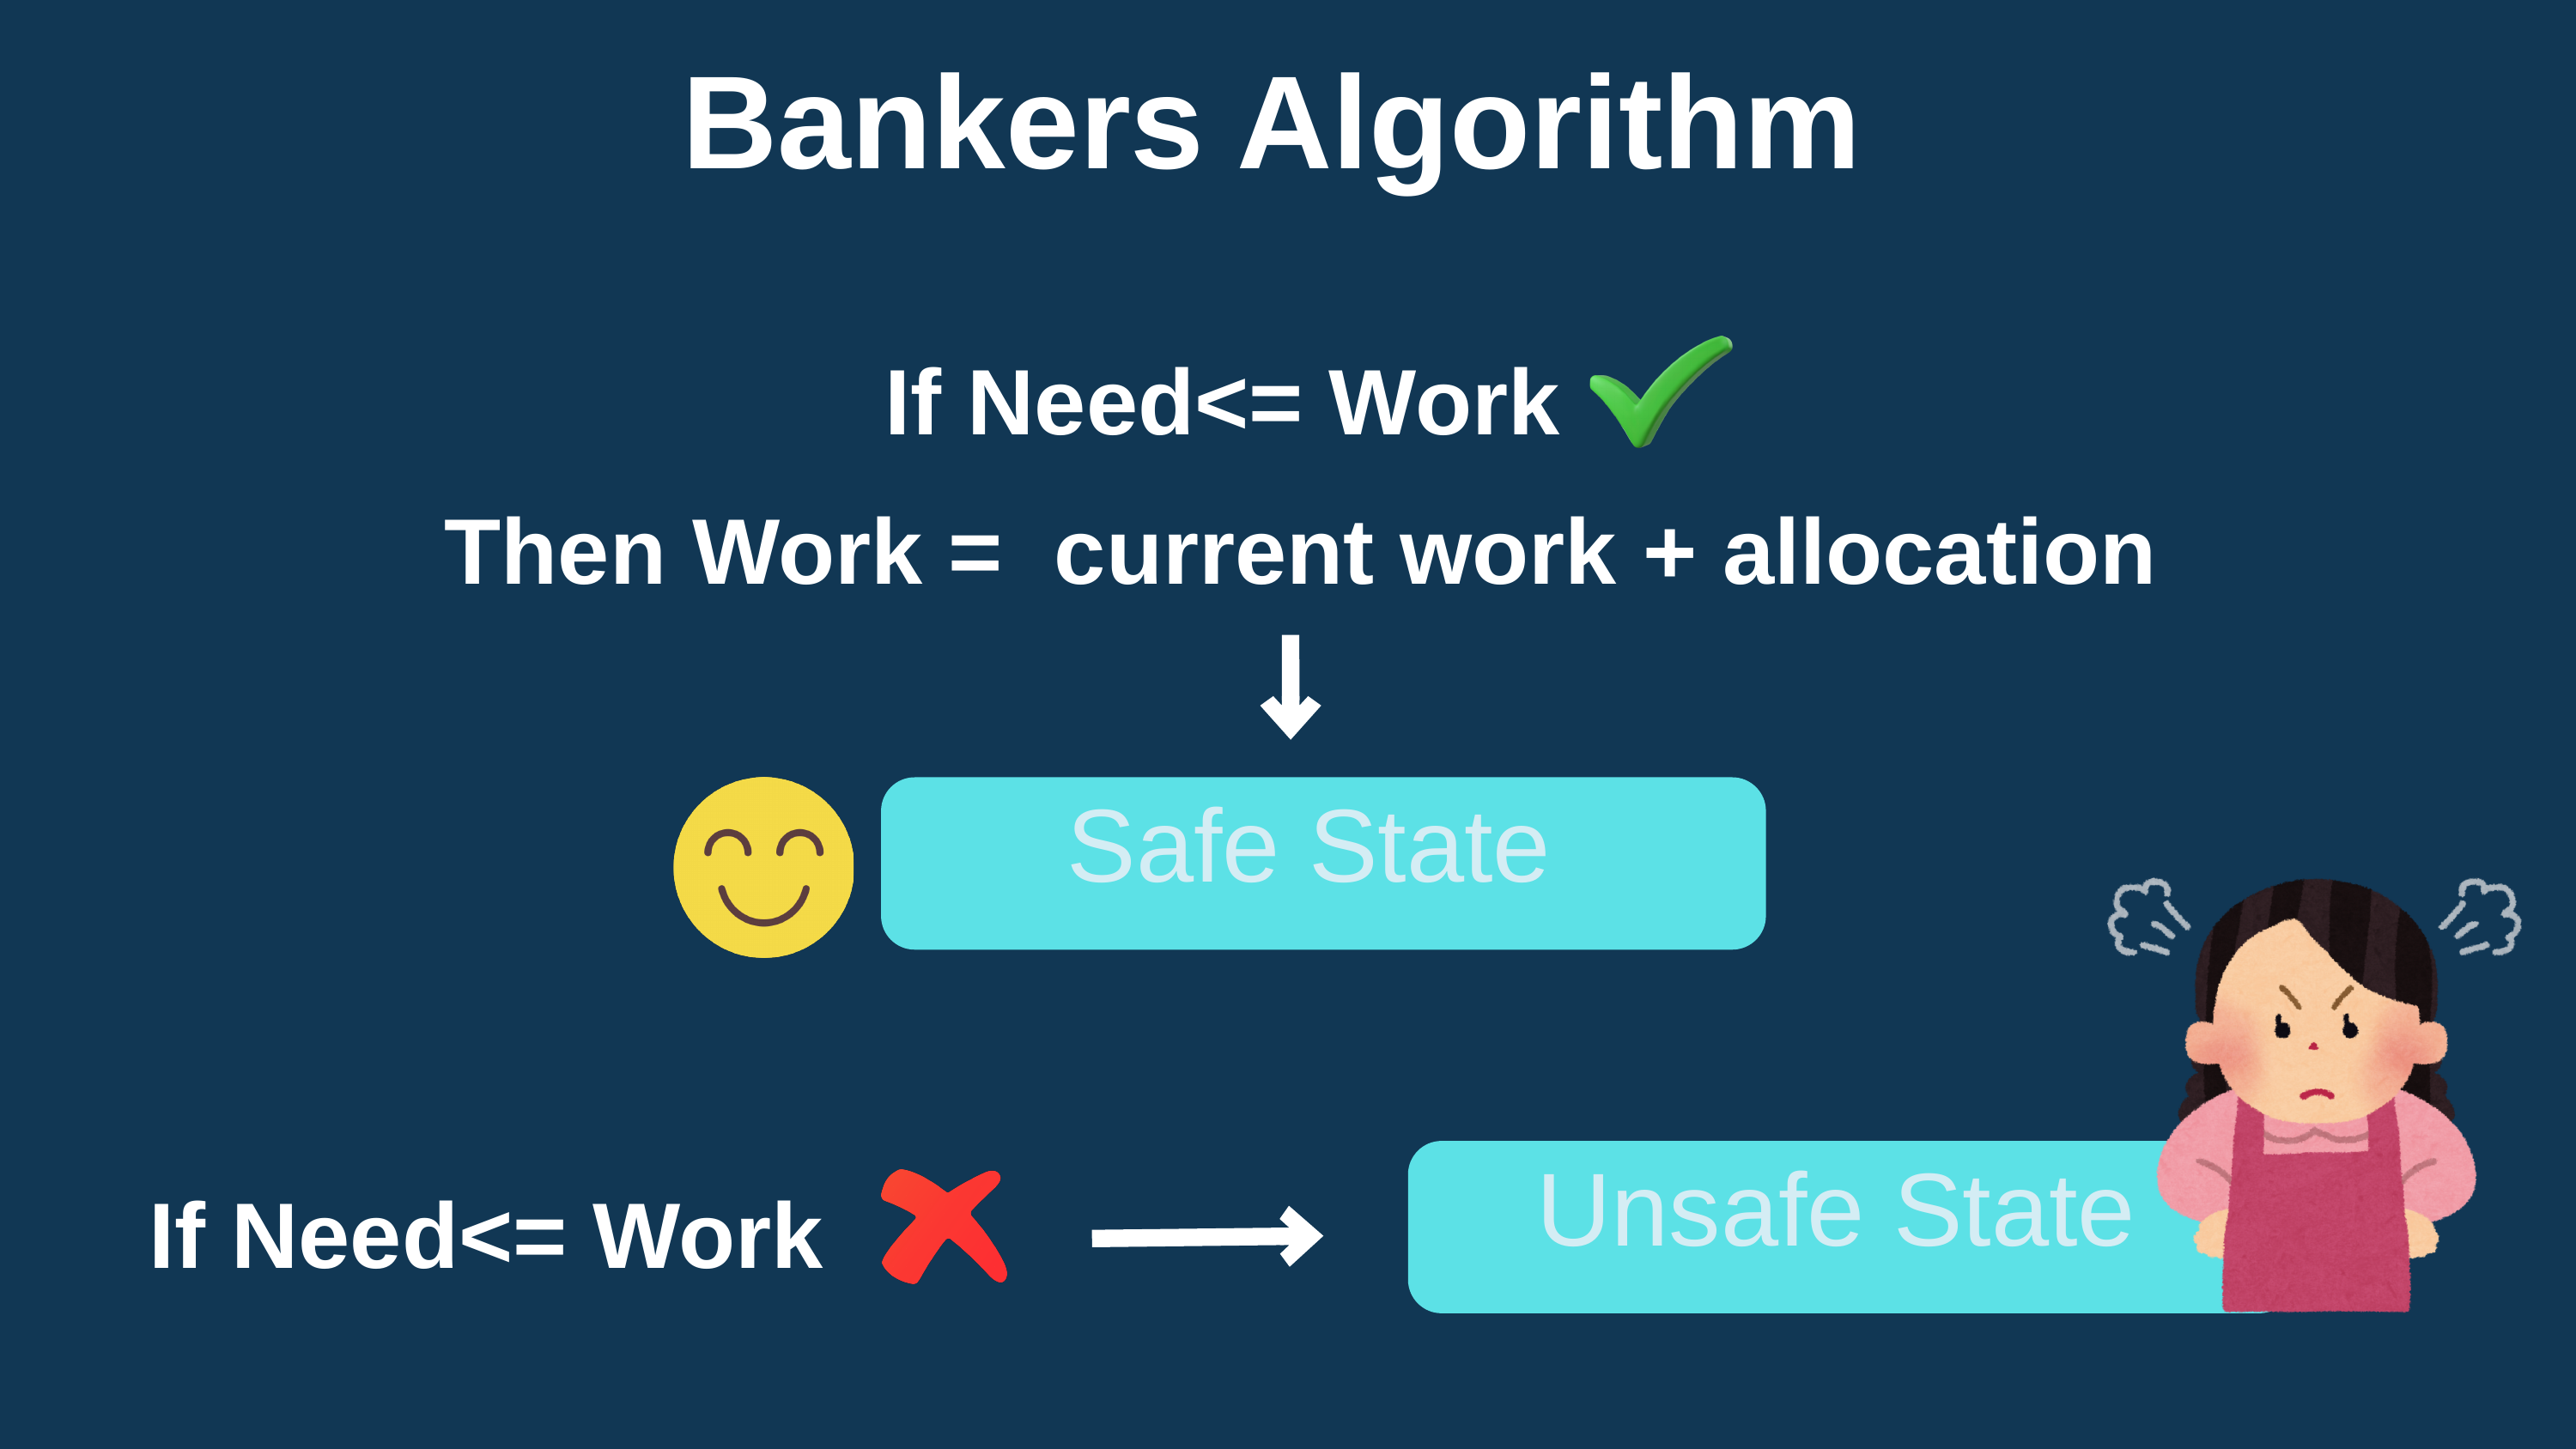

Bankers Algorithm
If Need<= Work

 Then Work =  current work + allocation

Safe State

Unsafe State
If Need<= Work